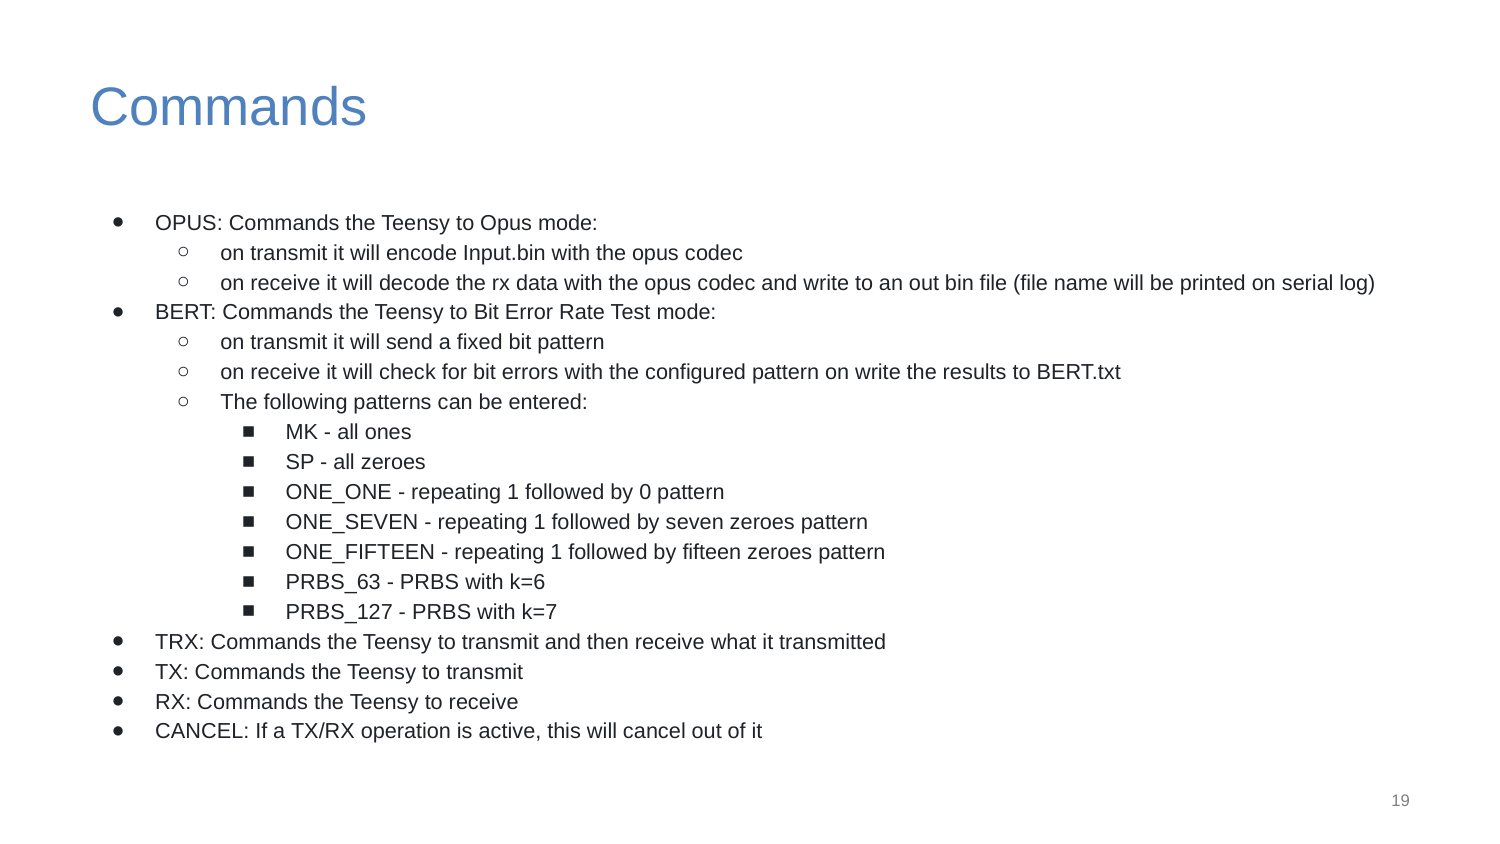

# Commands
OPUS: Commands the Teensy to Opus mode:
on transmit it will encode Input.bin with the opus codec
on receive it will decode the rx data with the opus codec and write to an out bin file (file name will be printed on serial log)
BERT: Commands the Teensy to Bit Error Rate Test mode:
on transmit it will send a fixed bit pattern
on receive it will check for bit errors with the configured pattern on write the results to BERT.txt
The following patterns can be entered:
MK - all ones
SP - all zeroes
ONE_ONE - repeating 1 followed by 0 pattern
ONE_SEVEN - repeating 1 followed by seven zeroes pattern
ONE_FIFTEEN - repeating 1 followed by fifteen zeroes pattern
PRBS_63 - PRBS with k=6
PRBS_127 - PRBS with k=7
TRX: Commands the Teensy to transmit and then receive what it transmitted
TX: Commands the Teensy to transmit
RX: Commands the Teensy to receive
CANCEL: If a TX/RX operation is active, this will cancel out of it
19